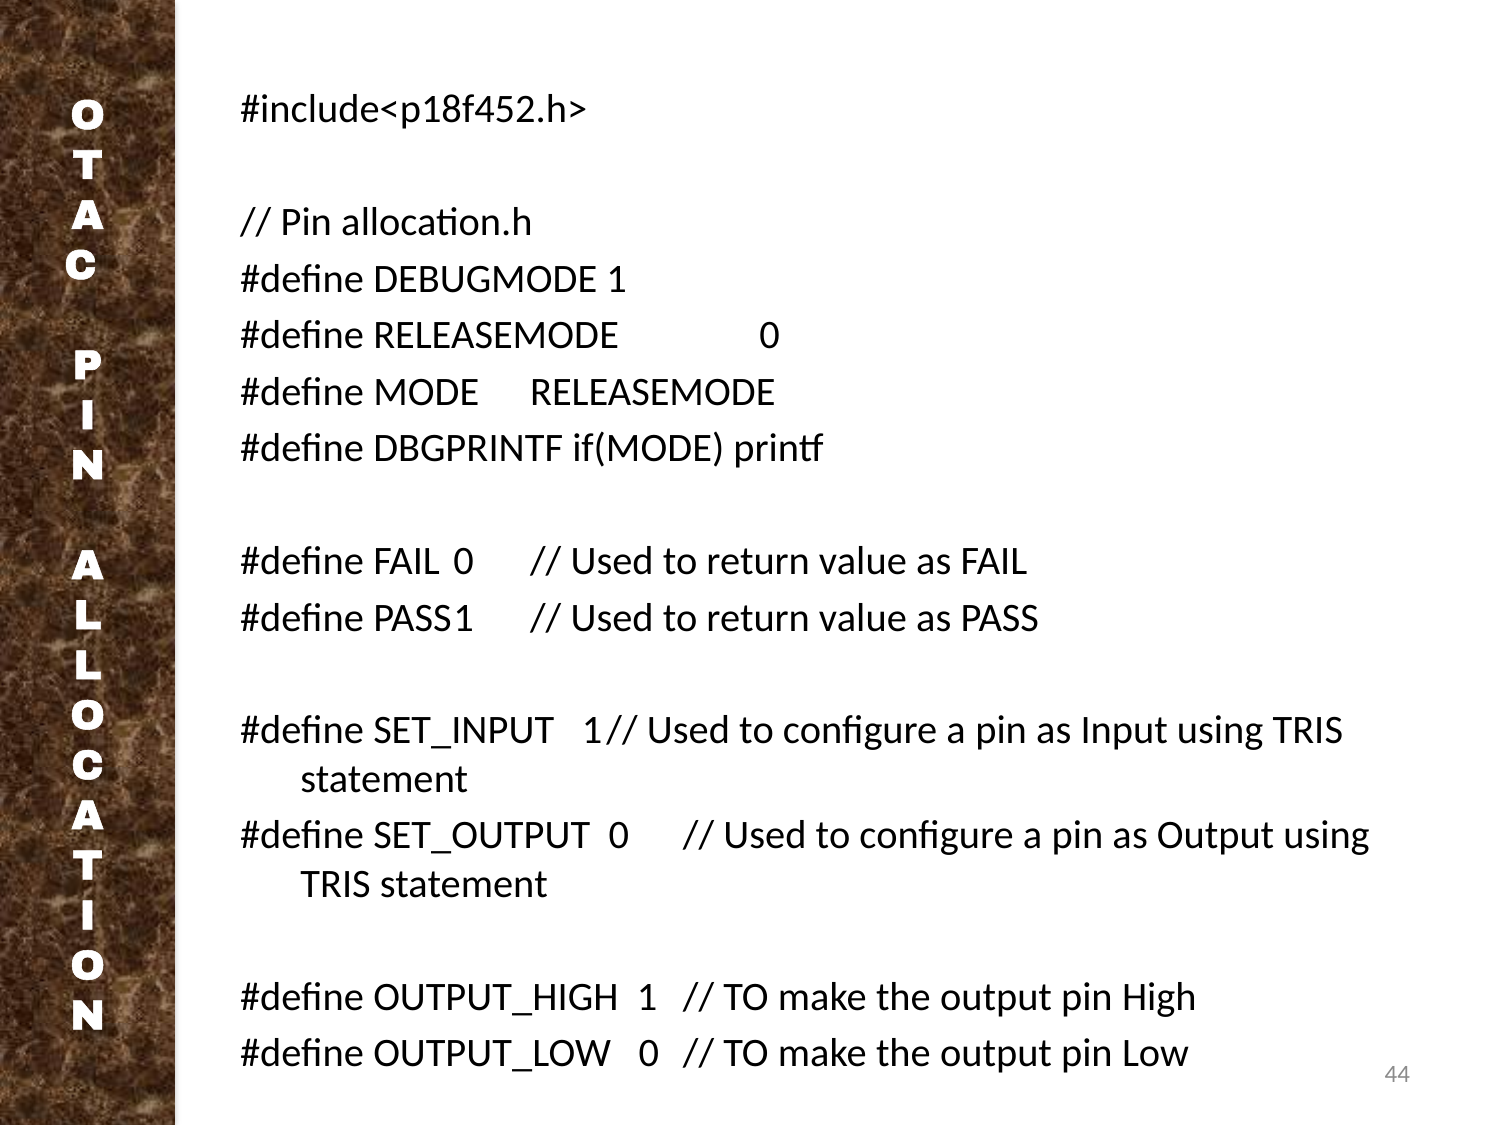

O
T
A
C
P
I
N

A
L
L
O
C
A
T
I
O
N
#include<p18f452.h>

// Pin allocation.h
#define DEBUGMODE		1
#define RELEASEMODE	 	0
#define MODE			RELEASEMODE
#define DBGPRINTF if(MODE) printf

#define FAIL	0							// Used to return value as FAIL
#define PASS	1							// Used to return value as PASS

#define SET_INPUT   1						// Used to configure a pin as Input using TRIS statement
#define SET_OUTPUT  0						// Used to configure a pin as Output using TRIS statement

#define OUTPUT_HIGH  1						// TO make the output pin High
#define OUTPUT_LOW   0						// TO make the output pin Low

44